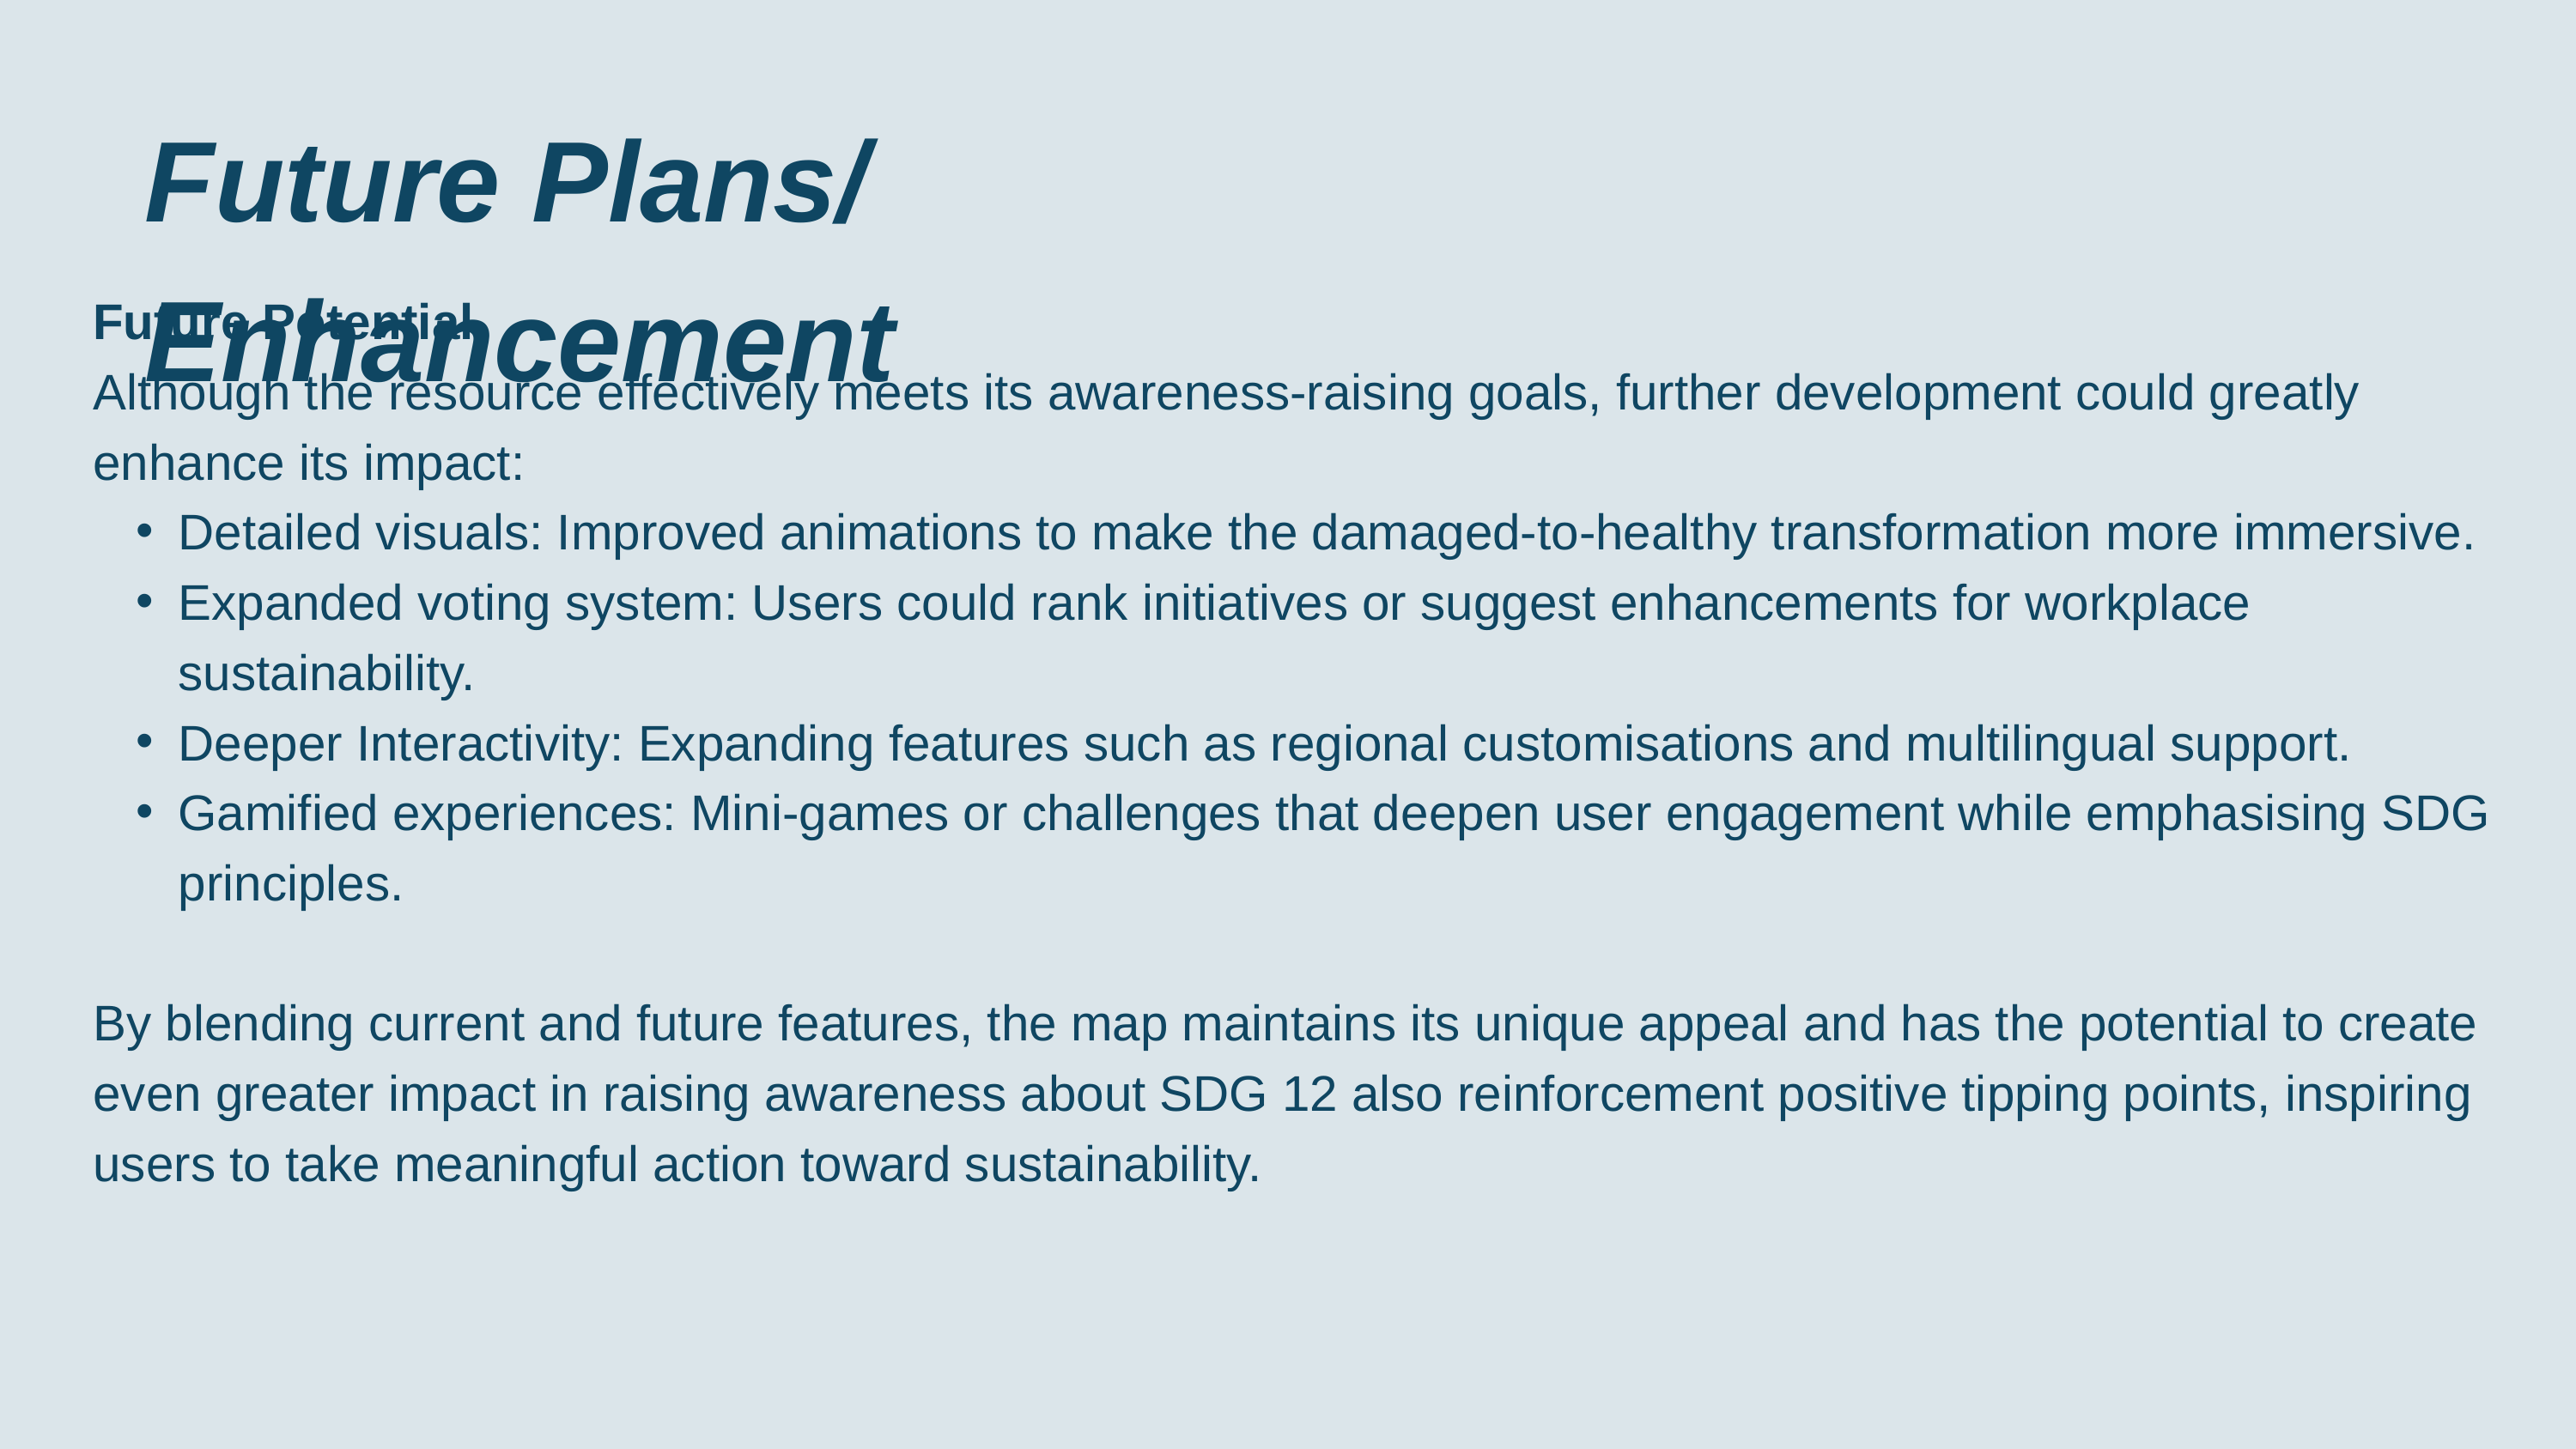

Future Plans/ Enhancement​
Future Potential​
Although the resource effectively meets its awareness-raising goals, further development could greatly enhance its impact: ​
Detailed visuals: Improved animations to make the damaged-to-healthy transformation more immersive.​
Expanded voting system: Users could rank initiatives or suggest enhancements for workplace sustainability.​
Deeper Interactivity: Expanding features such as regional customisations and multilingual support. ​
Gamified experiences: Mini-games or challenges that deepen user engagement while emphasising SDG principles.​
​
By blending current and future features, the map maintains its unique appeal and has the potential to create even greater impact in raising awareness about SDG 12 also reinforcement positive tipping points, inspiring users to take meaningful action toward sustainability.​